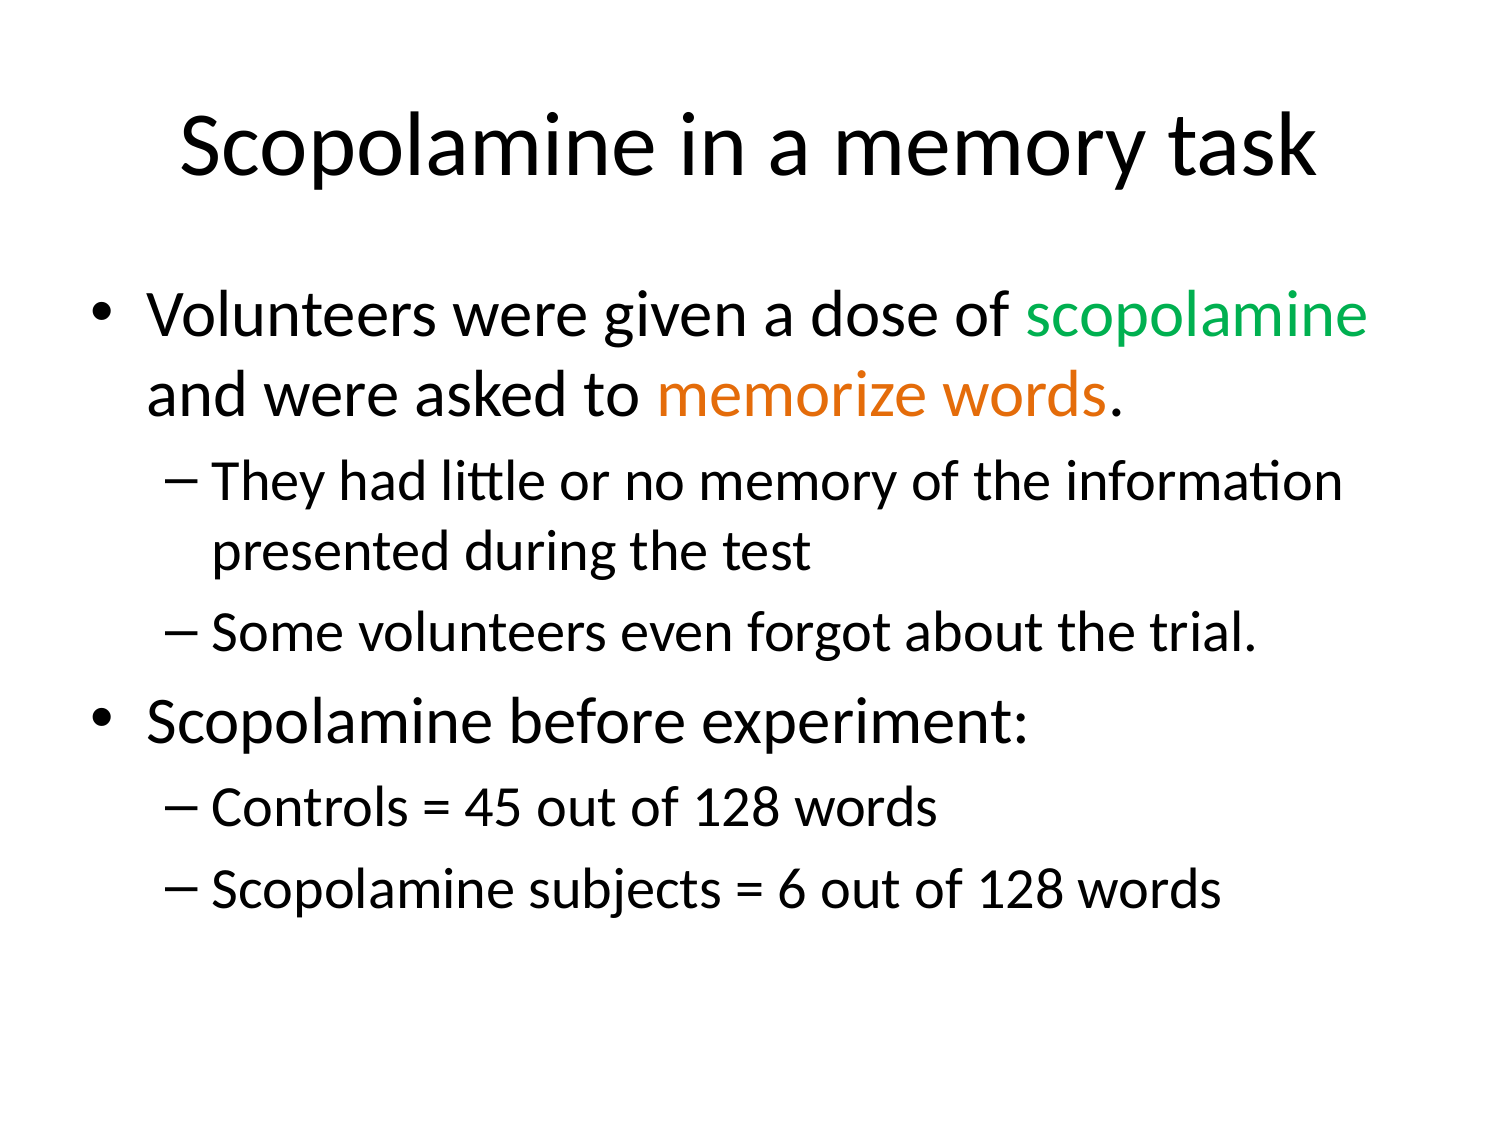

# Scopolamine in a memory task
Volunteers were given a dose of scopolamine and were asked to memorize words.
They had little or no memory of the information presented during the test
Some volunteers even forgot about the trial.
Scopolamine before experiment:
Controls = 45 out of 128 words
Scopolamine subjects = 6 out of 128 words